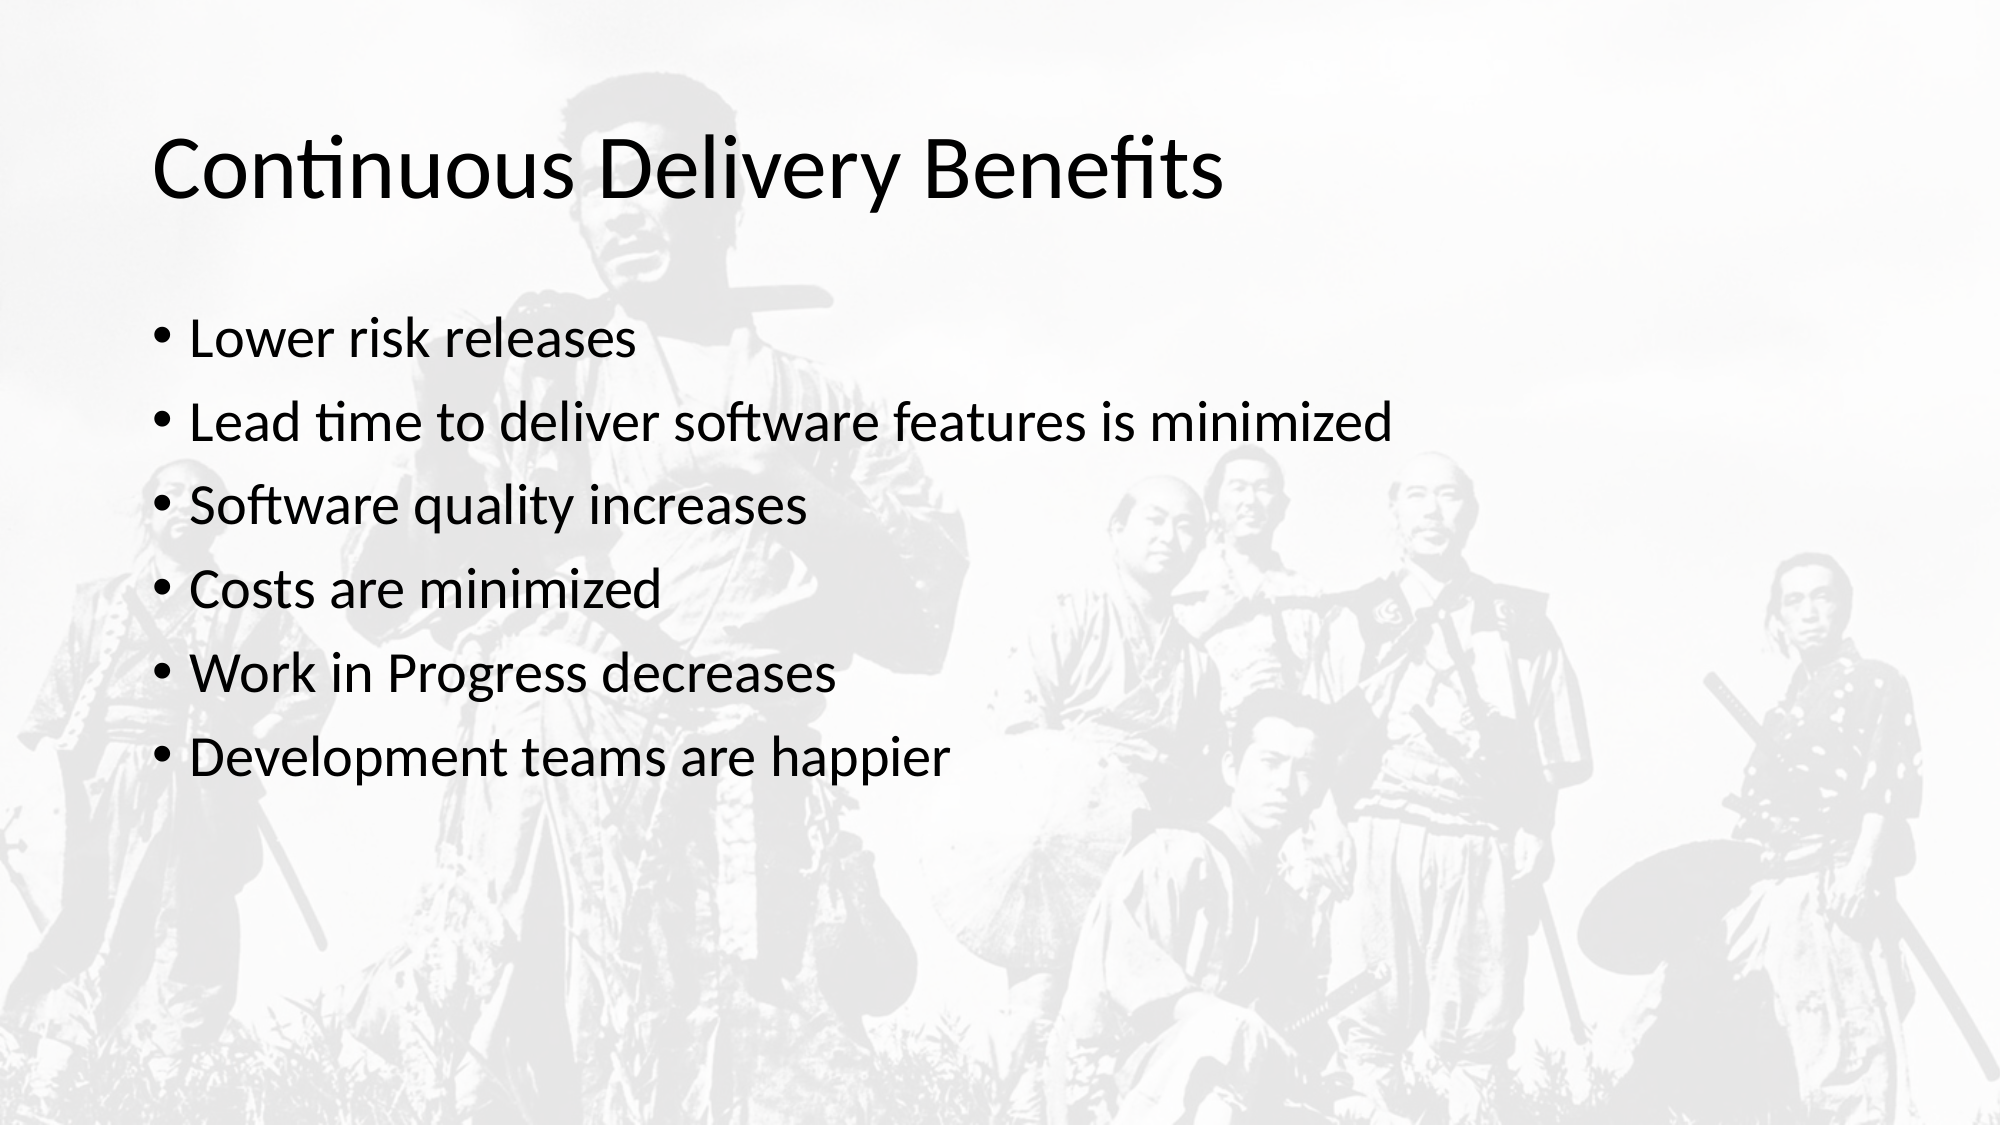

# Continuous Delivery Benefits
Lower risk releases
Lead time to deliver software features is minimized
Software quality increases
Costs are minimized
Work in Progress decreases
Development teams are happier